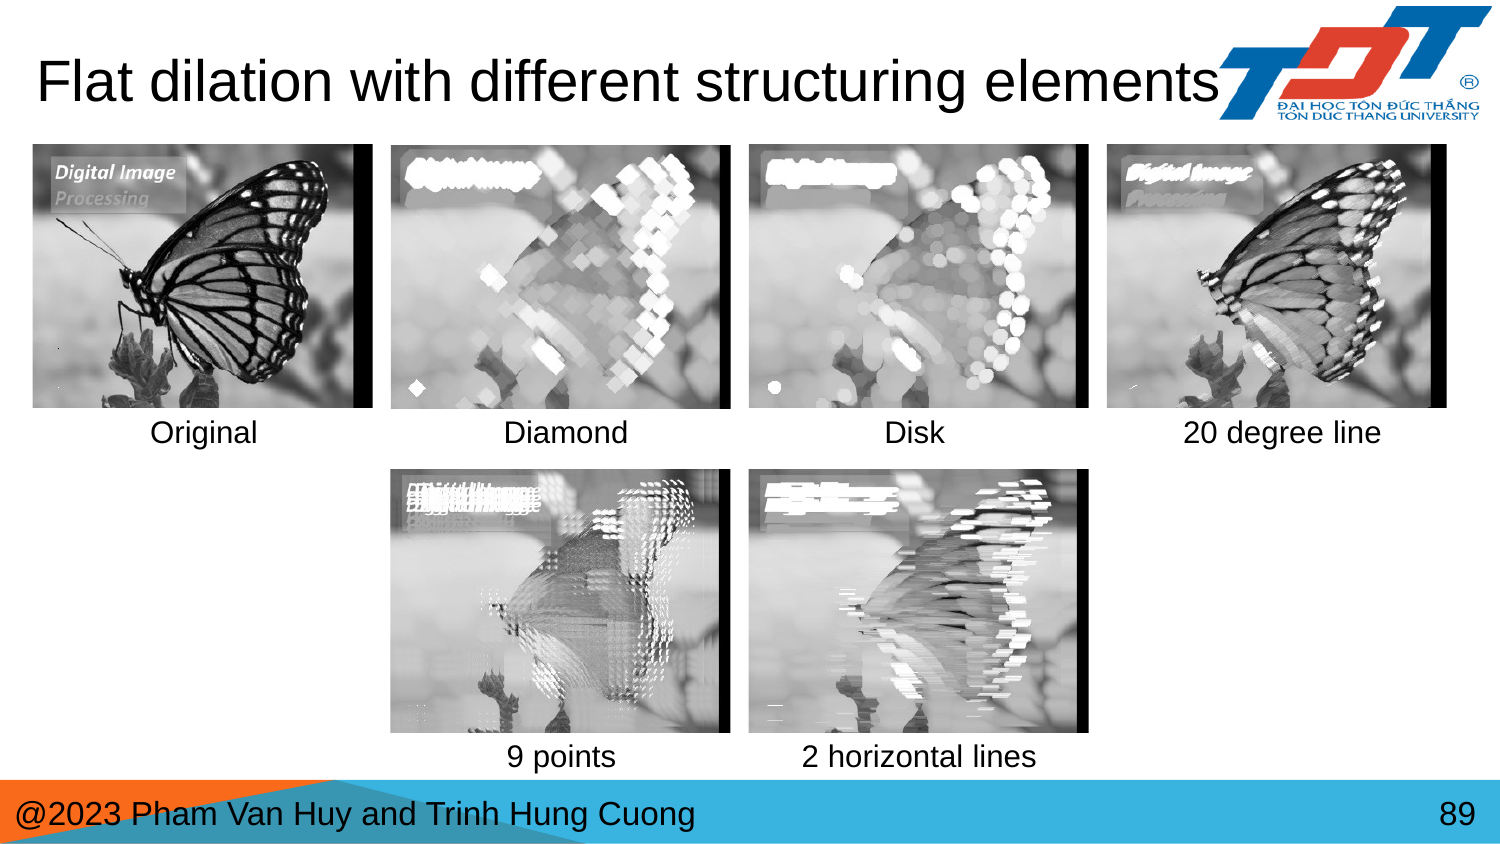

# Flat dilation with different structuring elements

Original
Diamond
Disk
20 degree line

9 points
2 horizontal lines